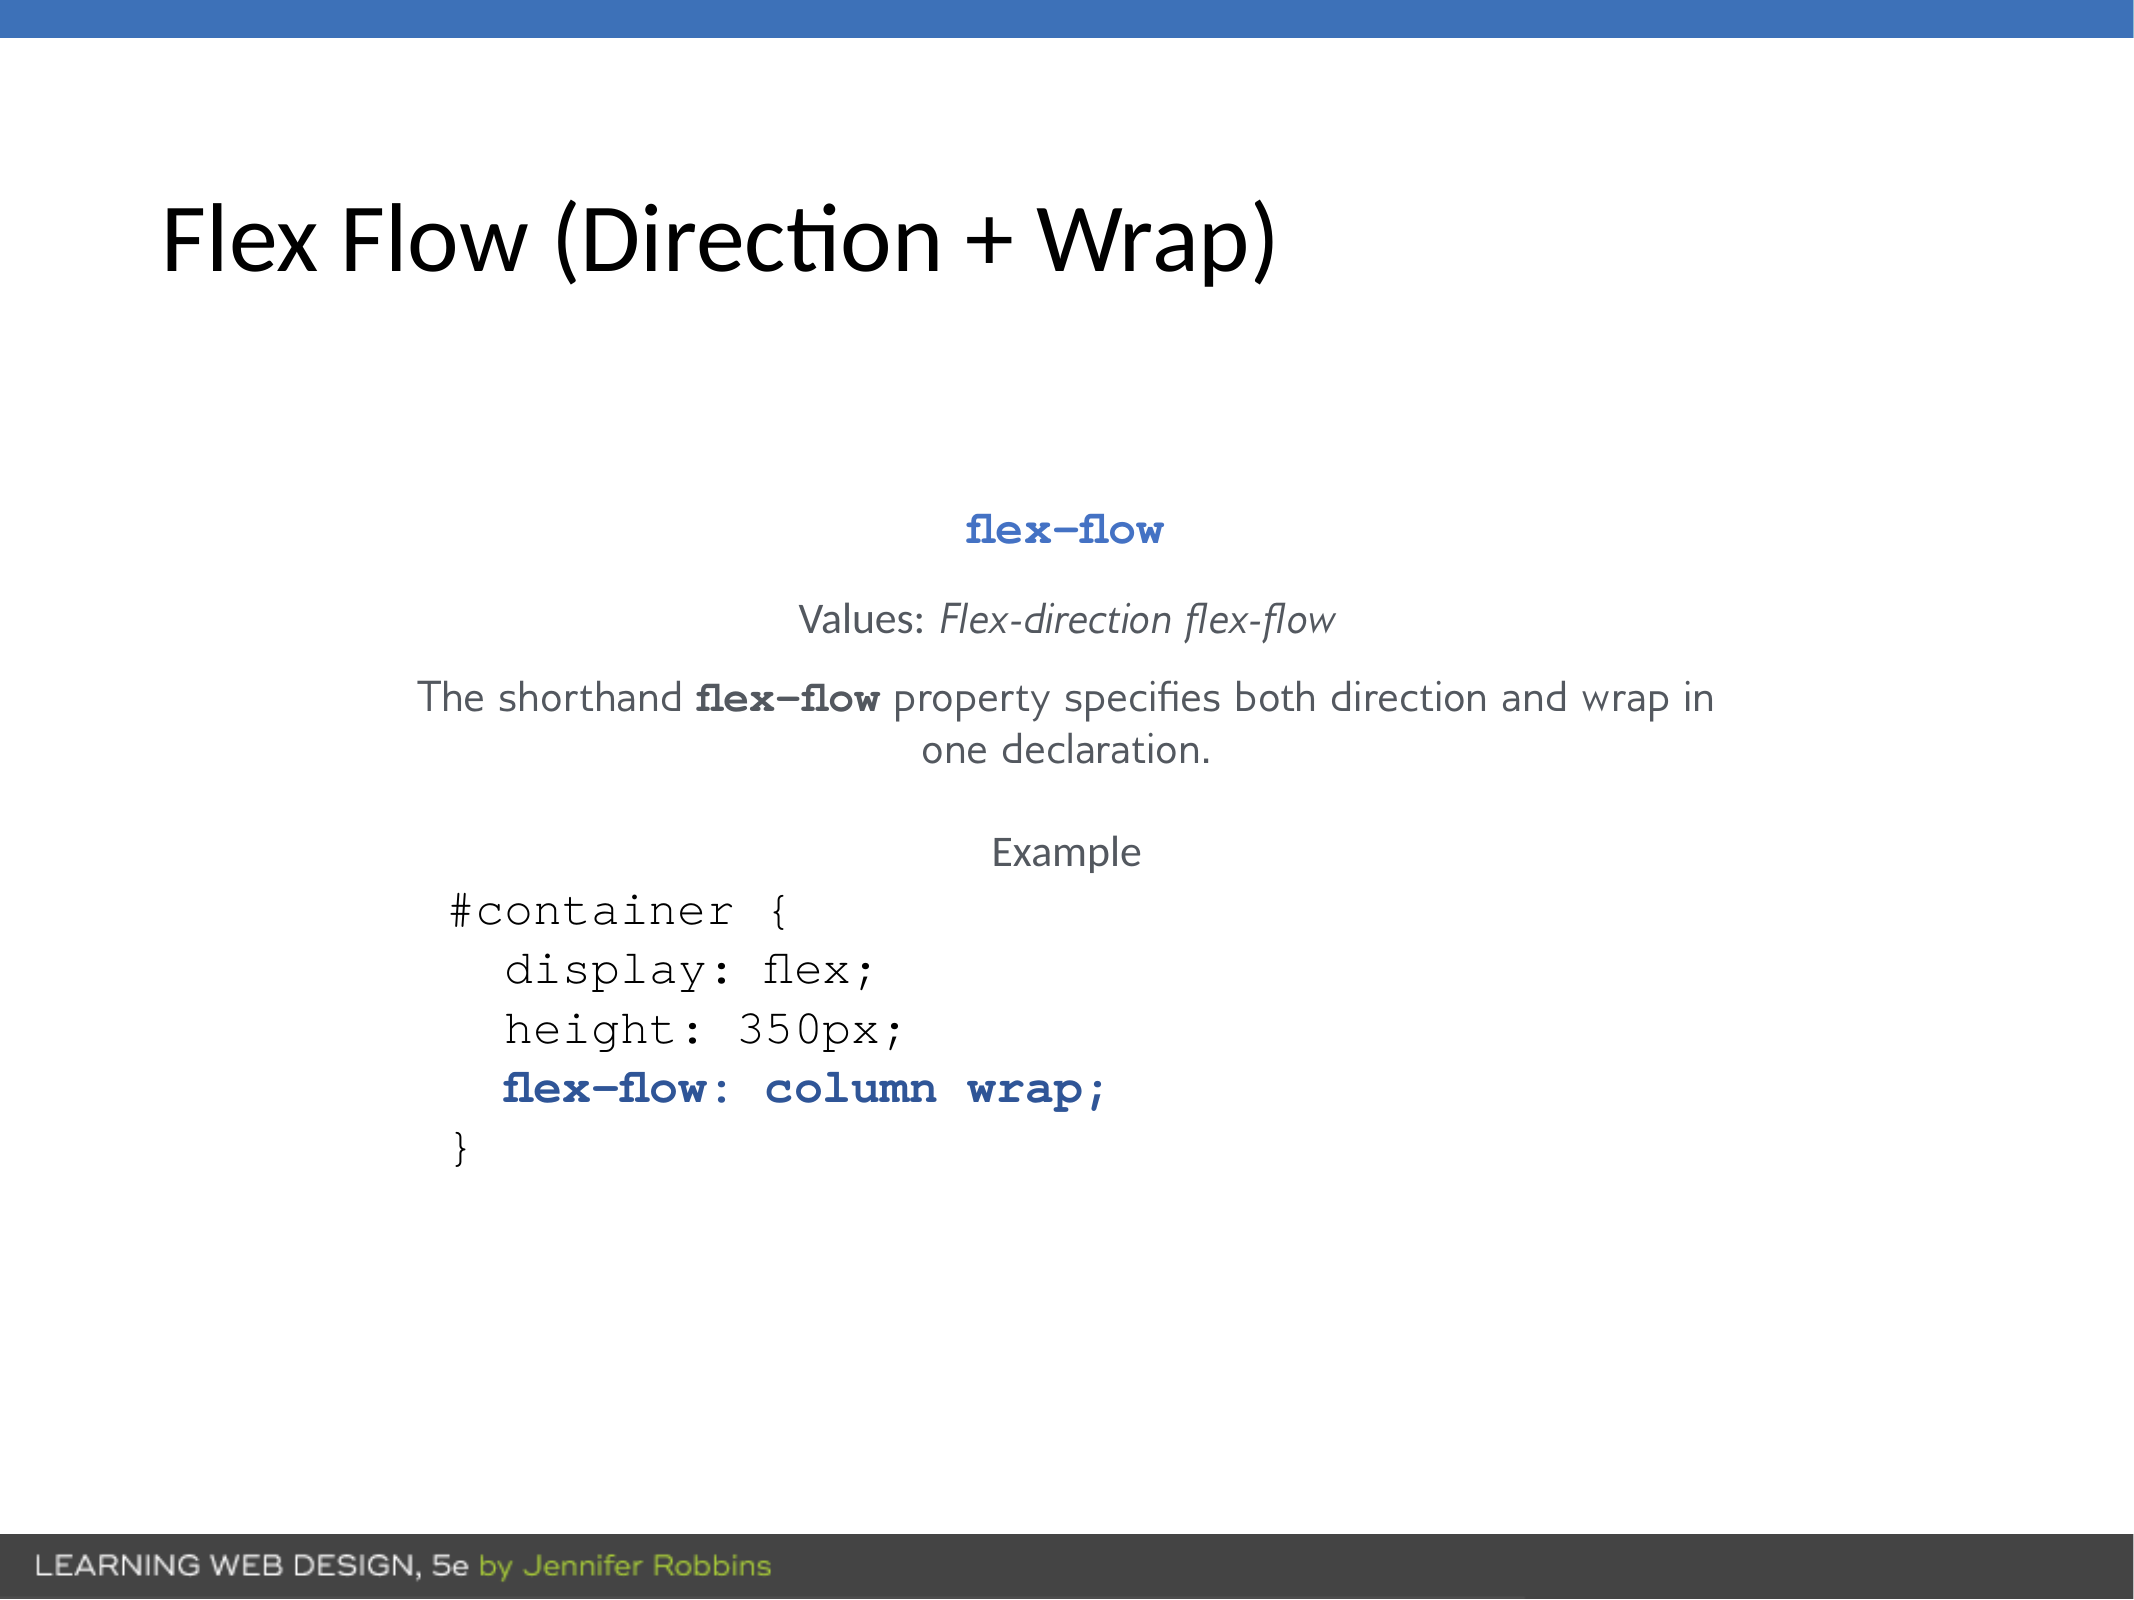

# Flex Flow (Direction + Wrap)
flex-flow
Values: Flex-direction flex-flow
The shorthand flex-flow property specifies both direction and wrap in one declaration.
Example
#container {
  display: flex;
  height: 350px;
  flex-flow: column wrap;
}